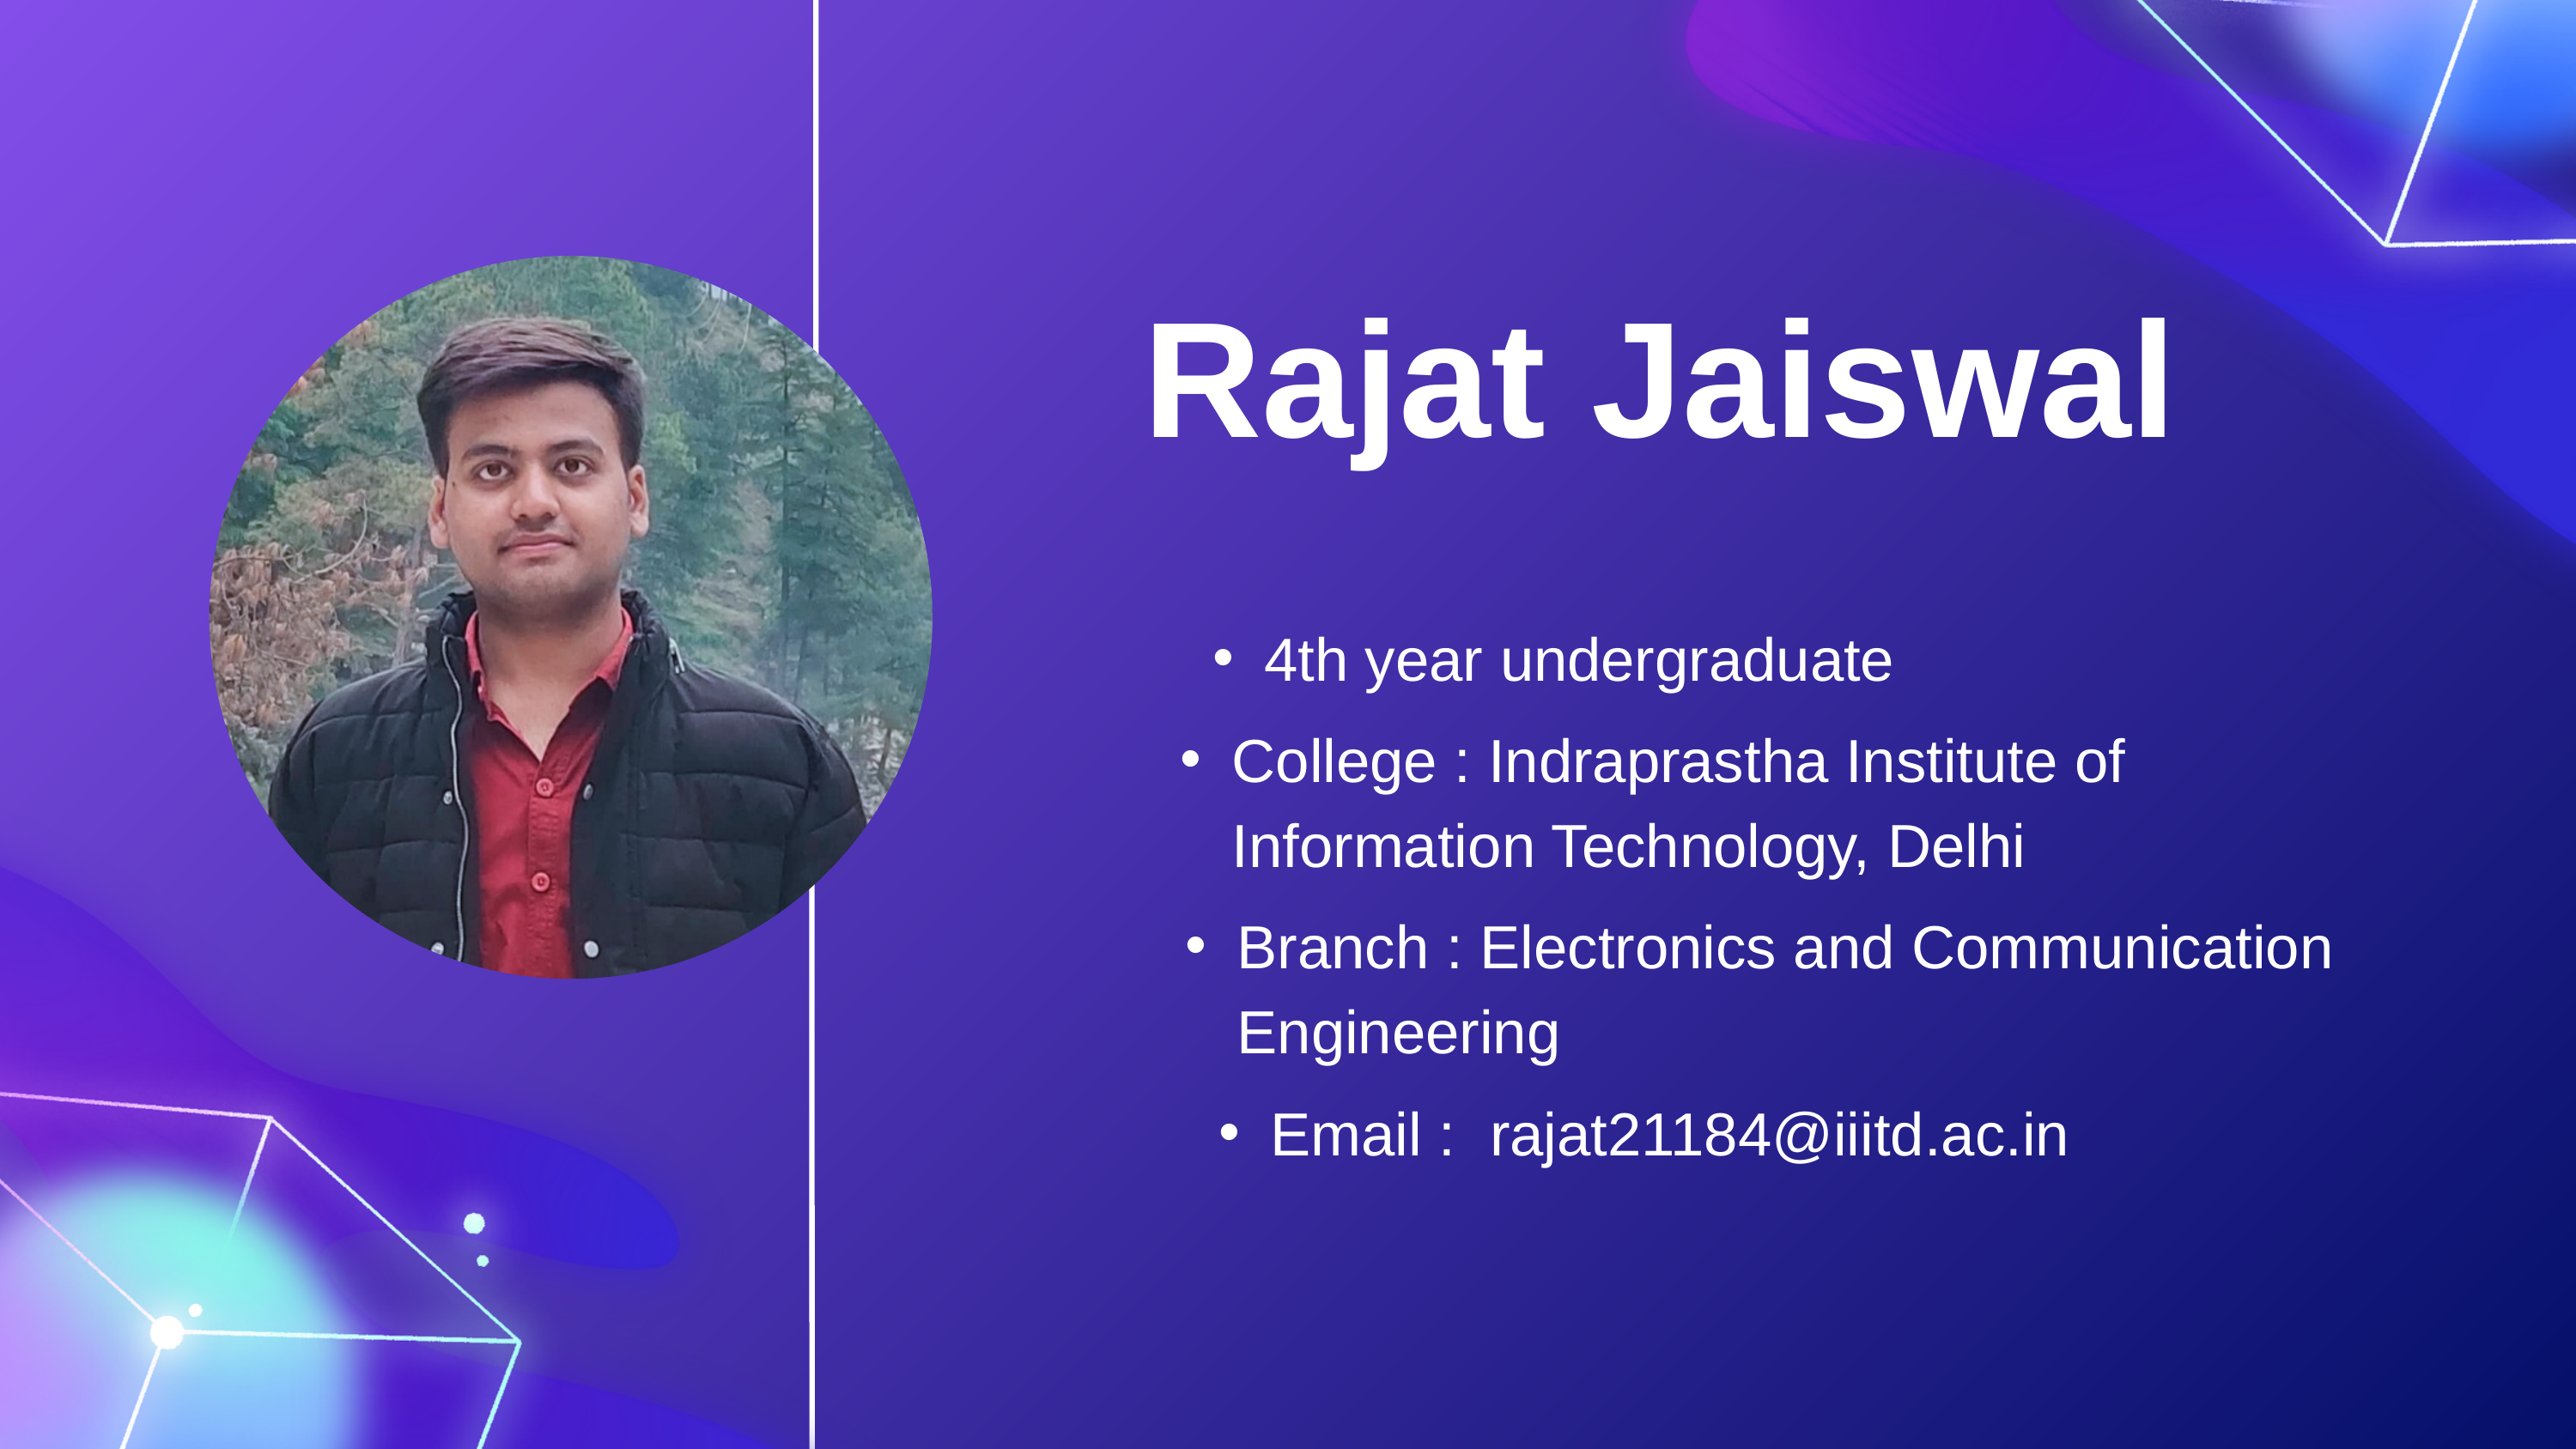

Rajat Jaiswal

4th year undergraduate
College : Indraprastha Institute of Information Technology, Delhi

Branch : Electronics and Communication Engineering

Email :  rajat21184@iiitd.ac.in